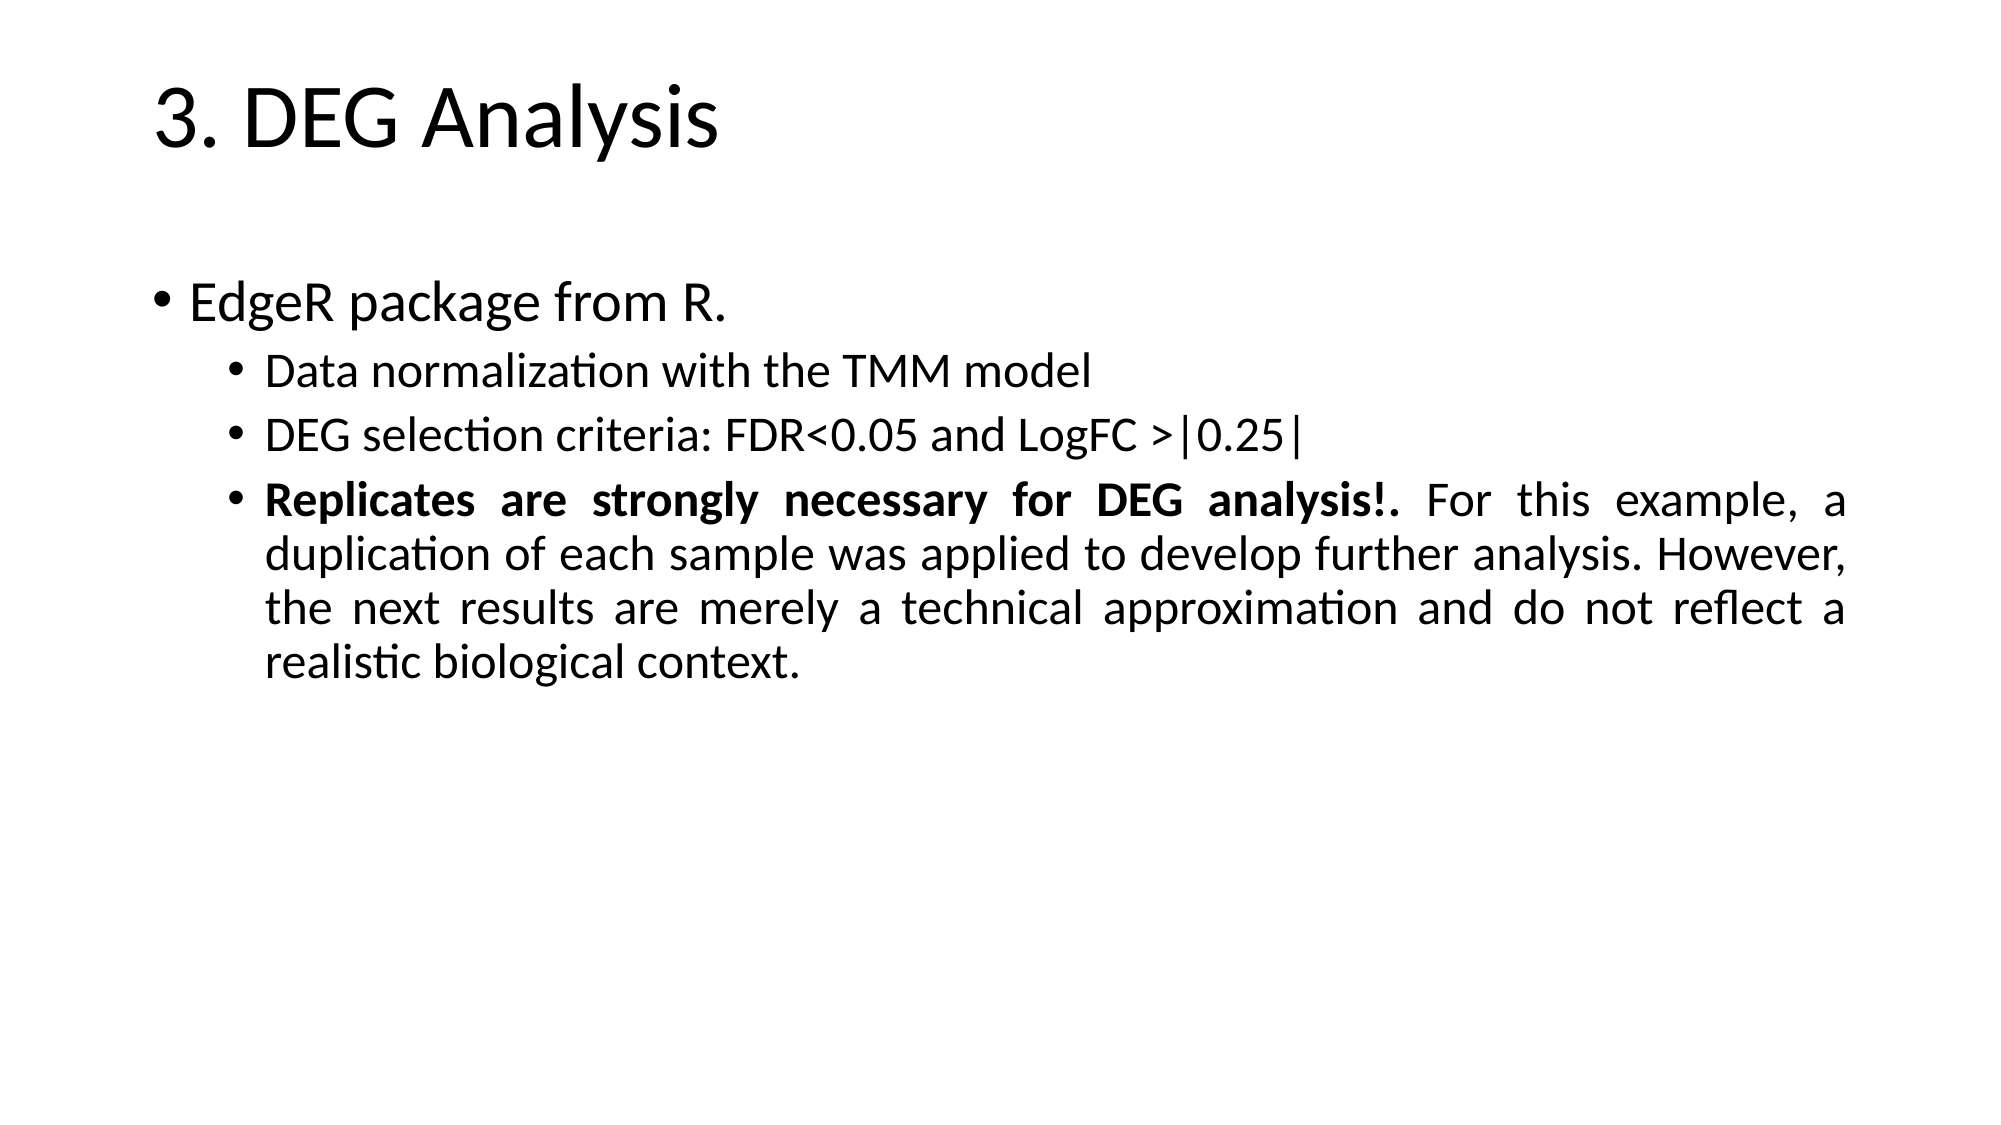

# 3. DEG Analysis

EdgeR package from R.
Data normalization with the TMM model
DEG selection criteria: FDR<0.05 and LogFC >|0.25|
Replicates are strongly necessary for DEG analysis!. For this example, a duplication of each sample was applied to develop further analysis. However, the next results are merely a technical approximation and do not reflect a realistic biological context.